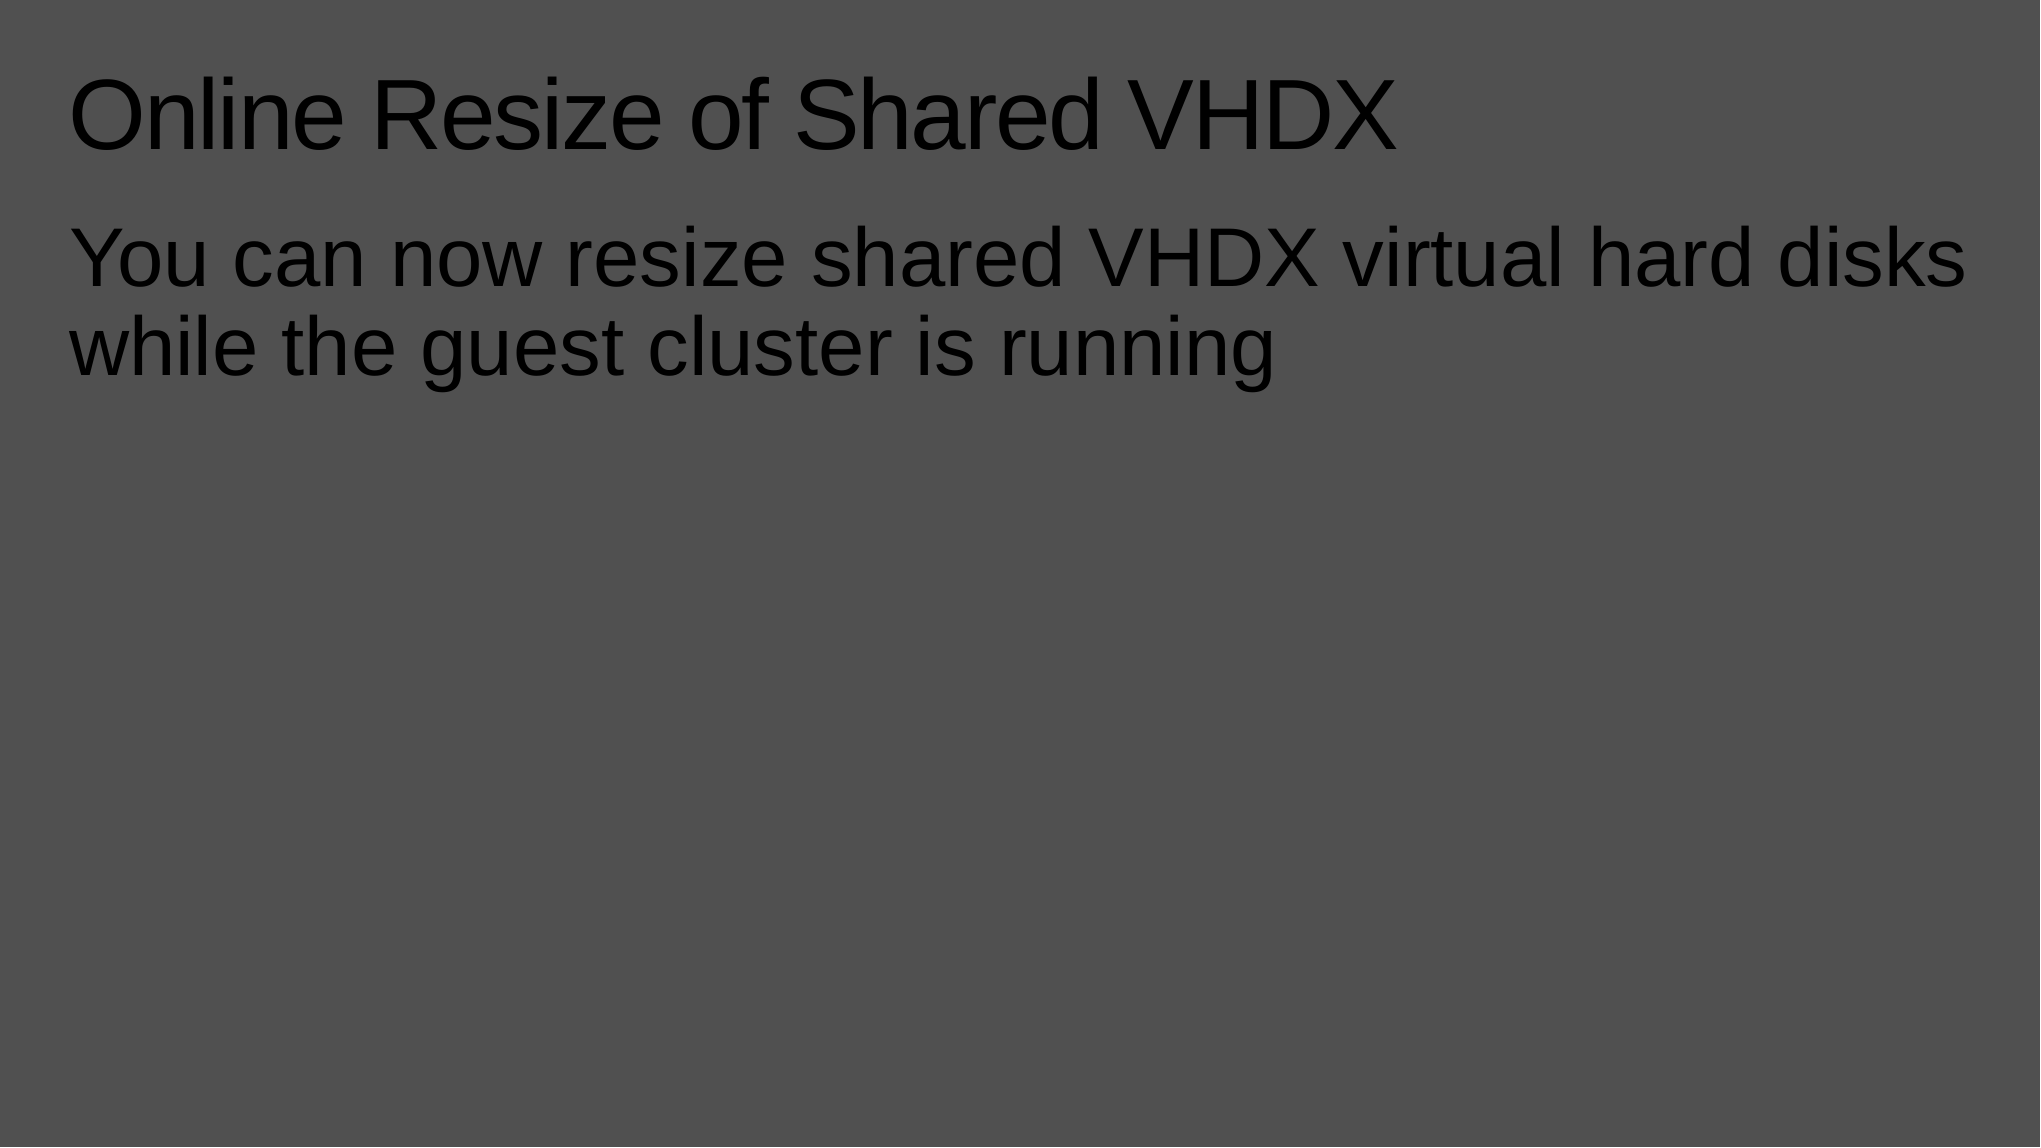

# Online Resize of Shared VHDX
You can now resize shared VHDX virtual hard disks while the guest cluster is running